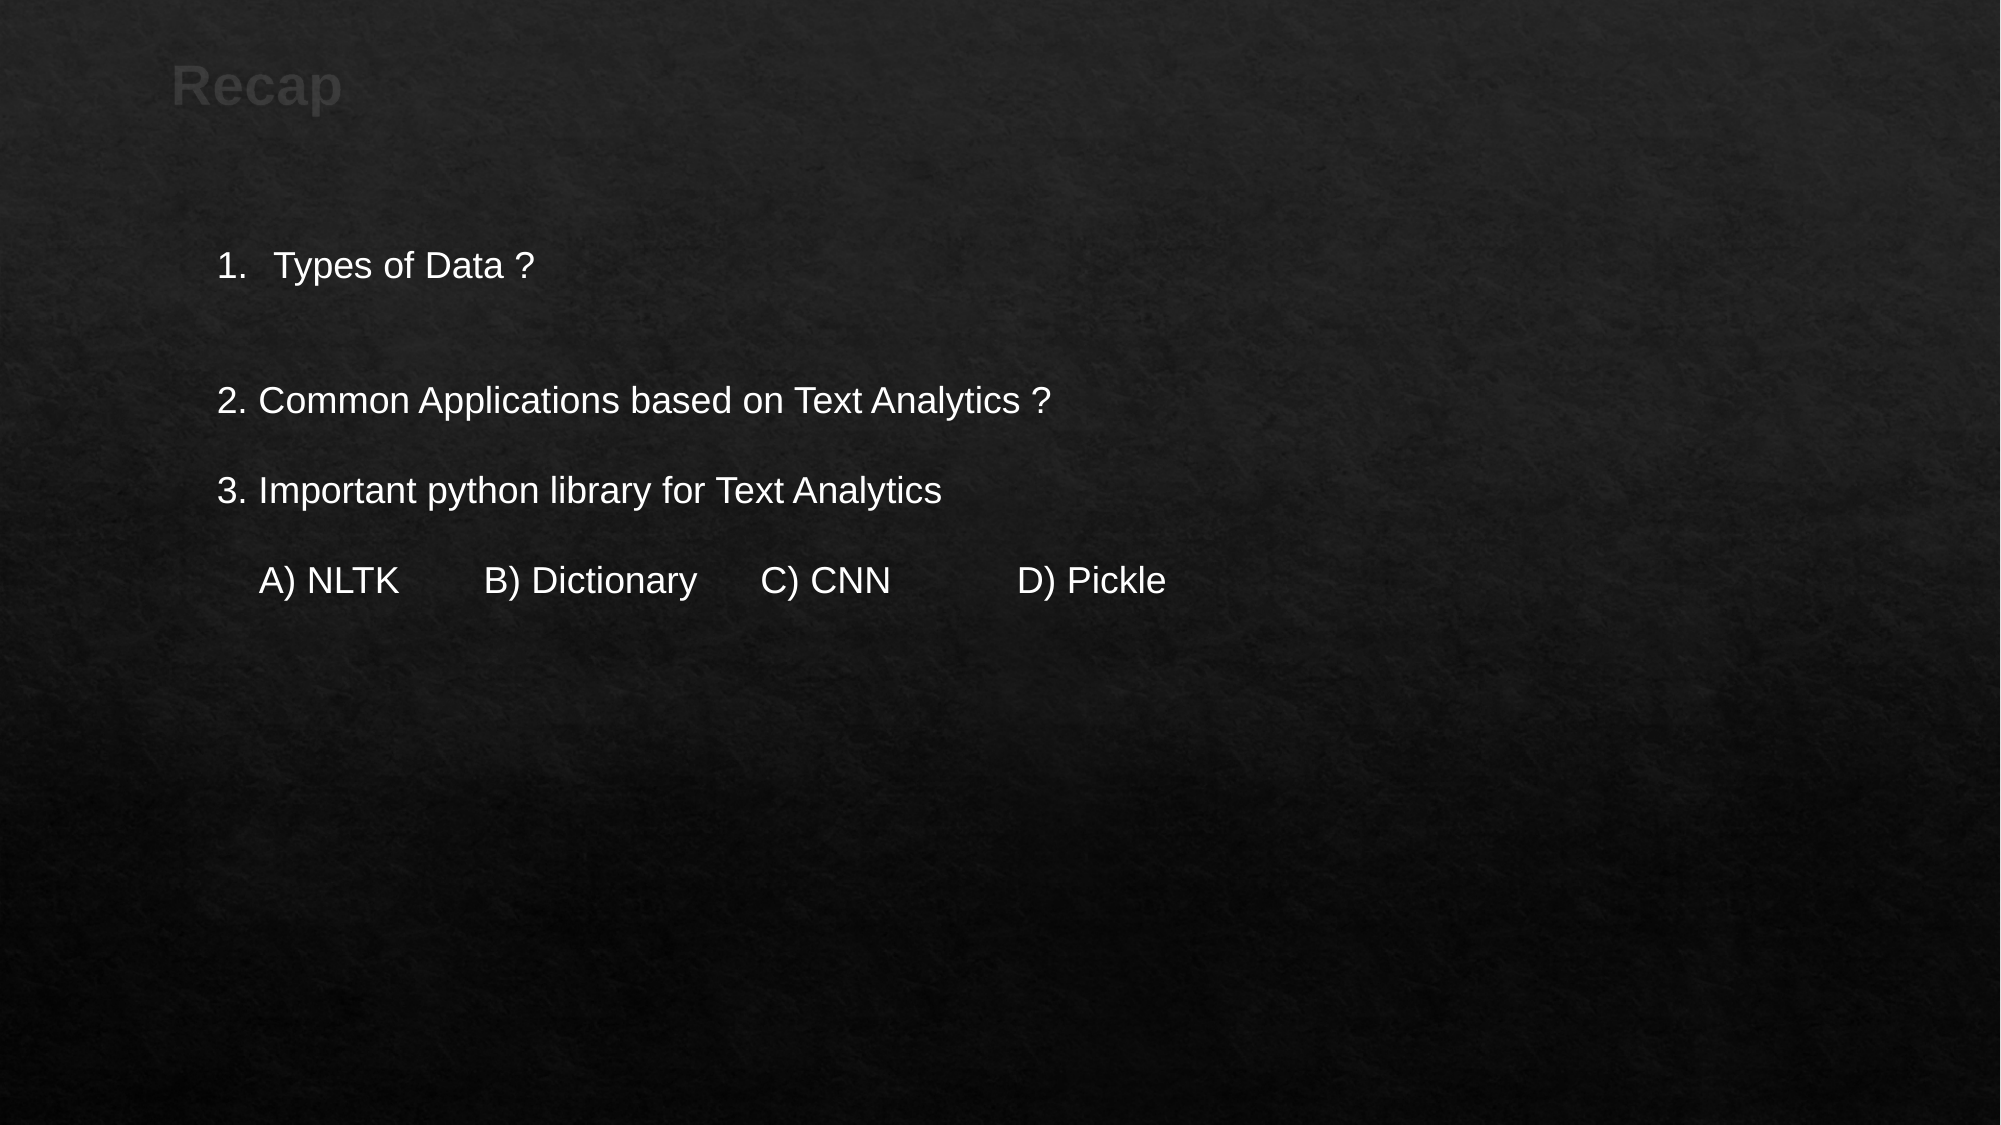

# Recap
Types of Data ?

2. Common Applications based on Text Analytics ?

3. Important python library for Text Analytics

    A) NLTK        B) Dictionary      C) CNN            D) Pickle